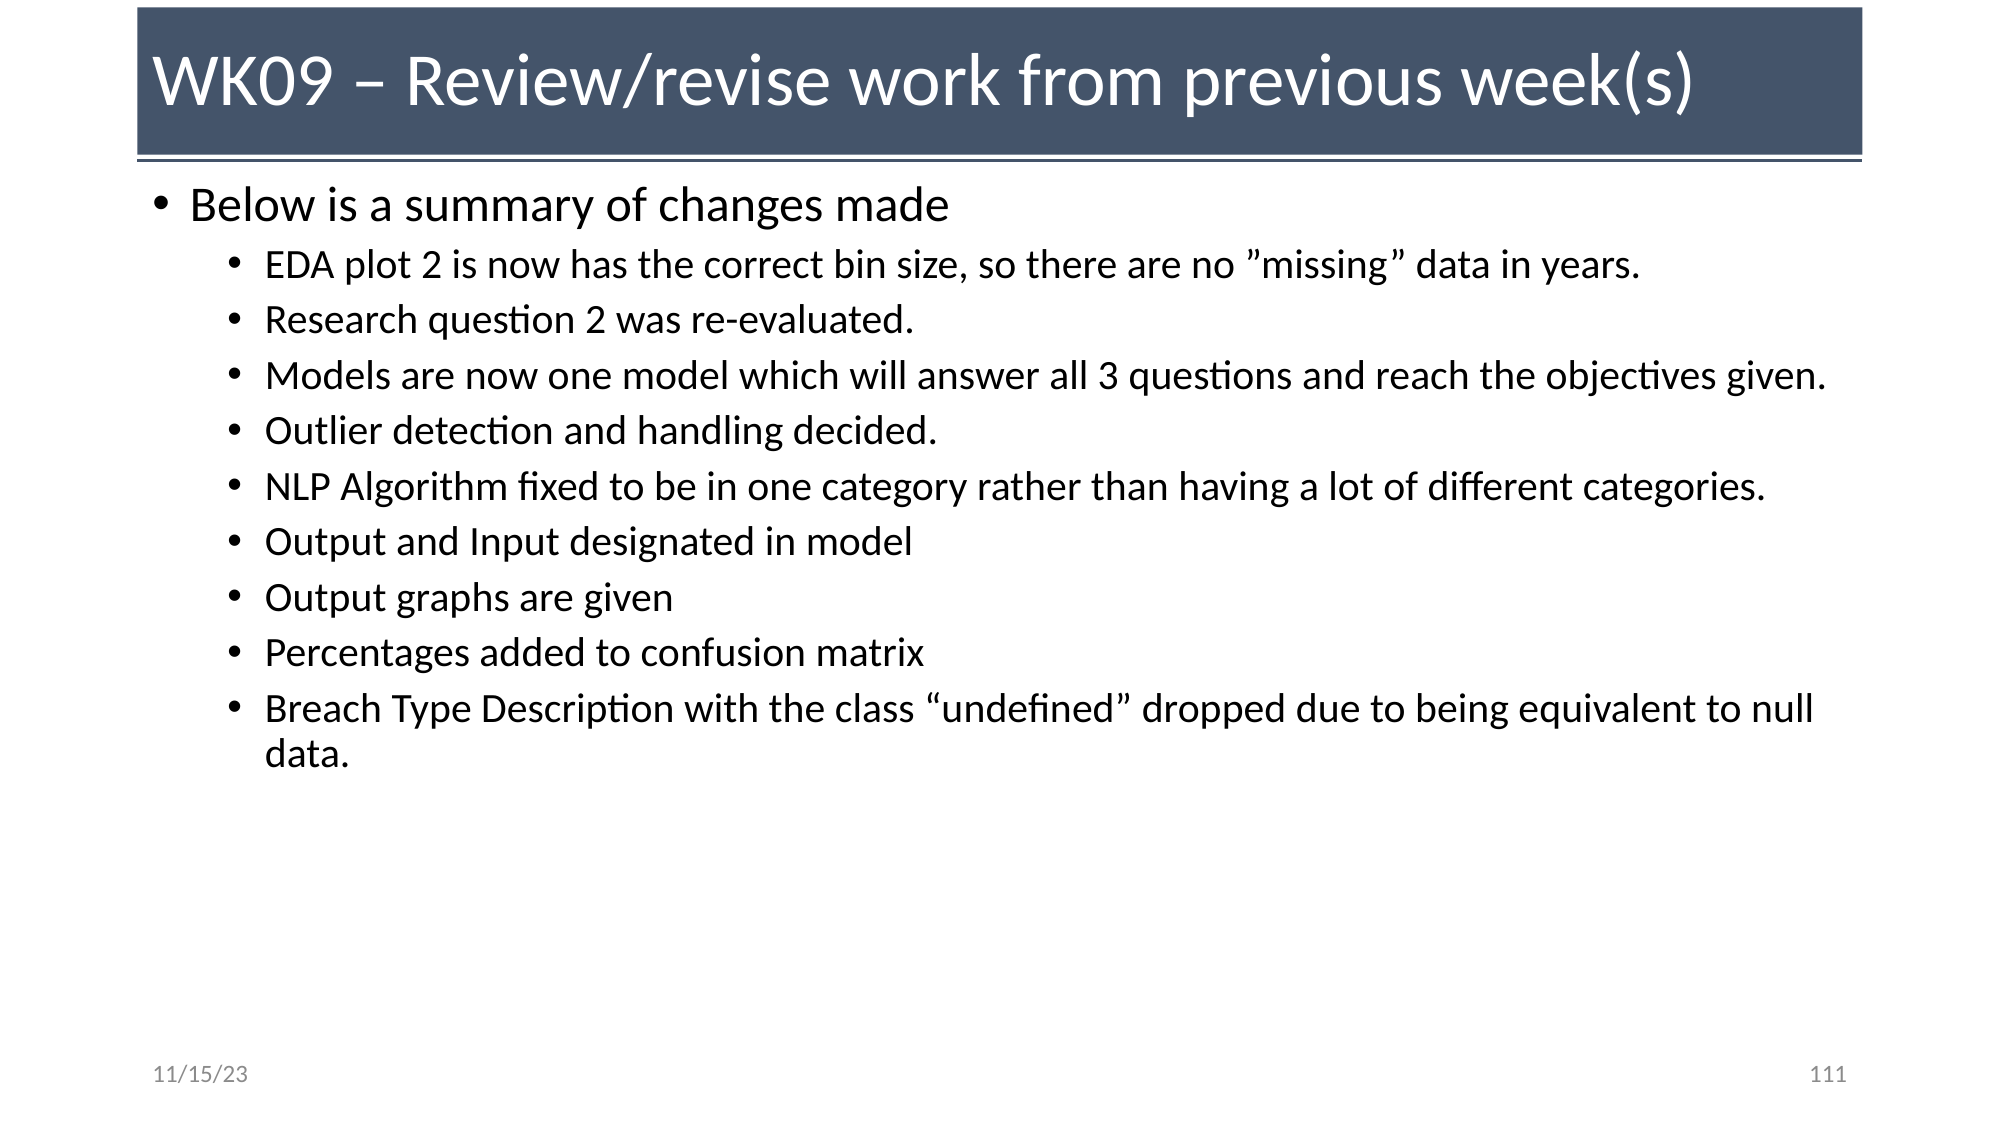

# WK09 – Review/revise work from previous week(s)
Below is a summary of changes made
EDA plot 2 is now has the correct bin size, so there are no ”missing” data in years.
Research question 2 was re-evaluated.
Models are now one model which will answer all 3 questions and reach the objectives given.
Outlier detection and handling decided.
NLP Algorithm fixed to be in one category rather than having a lot of different categories.
Output and Input designated in model
Output graphs are given
Percentages added to confusion matrix
Breach Type Description with the class “undefined” dropped due to being equivalent to null data.

11/15/23
111